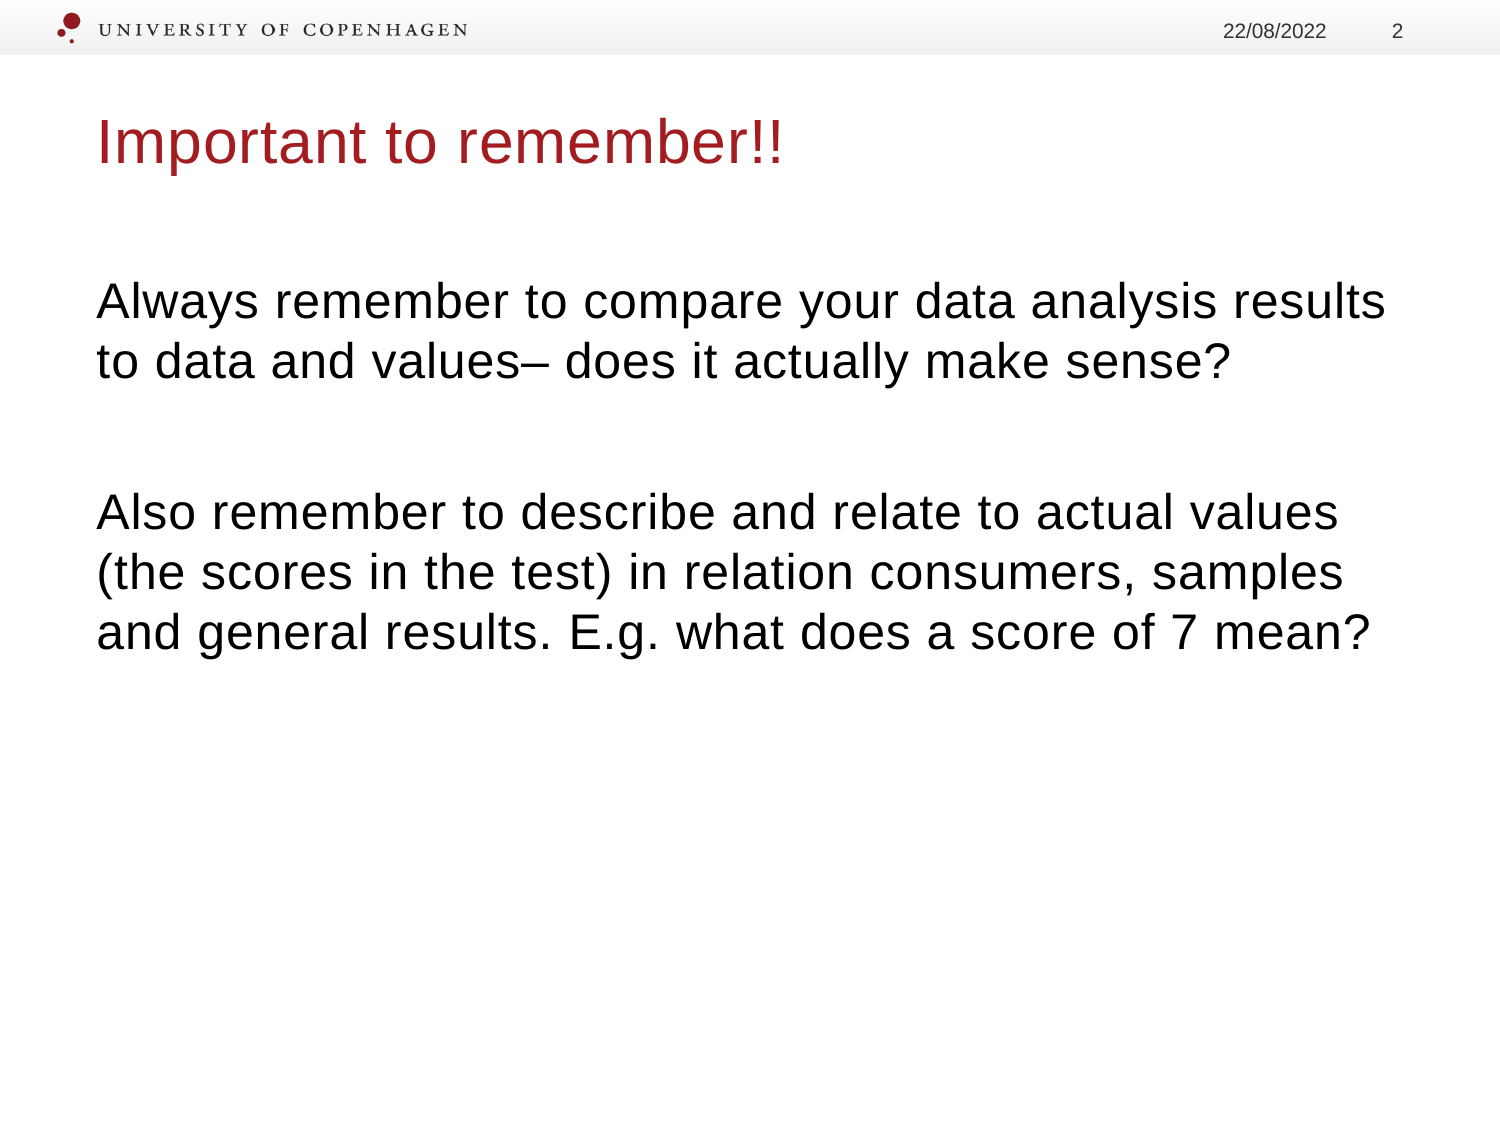

22/08/2022
2
# Important to remember!!
Always remember to compare your data analysis results to data and values– does it actually make sense?

Also remember to describe and relate to actual values (the scores in the test) in relation consumers, samples and general results. E.g. what does a score of 7 mean?